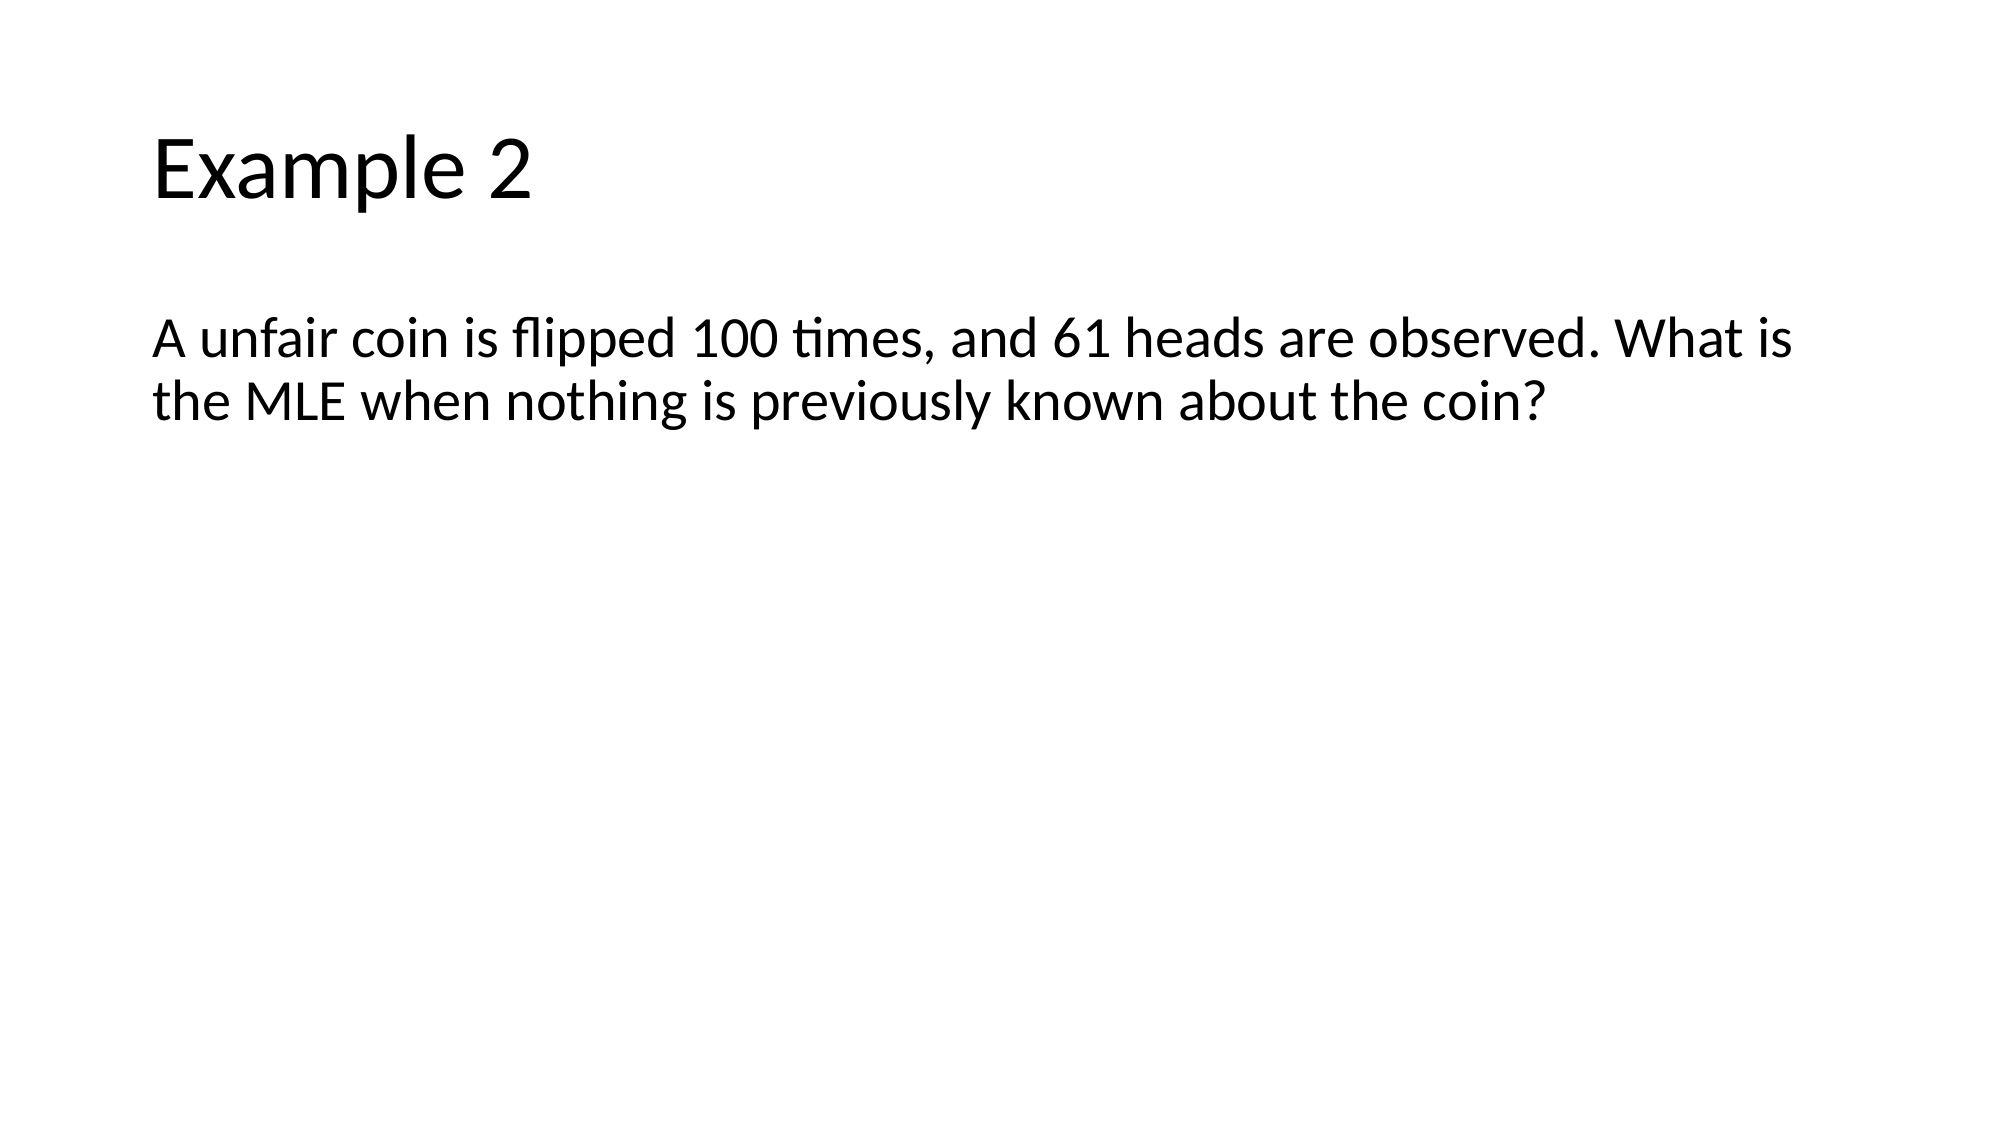

# Example 2
A unfair coin is flipped 100 times, and 61 heads are observed. What is the MLE when nothing is previously known about the coin?